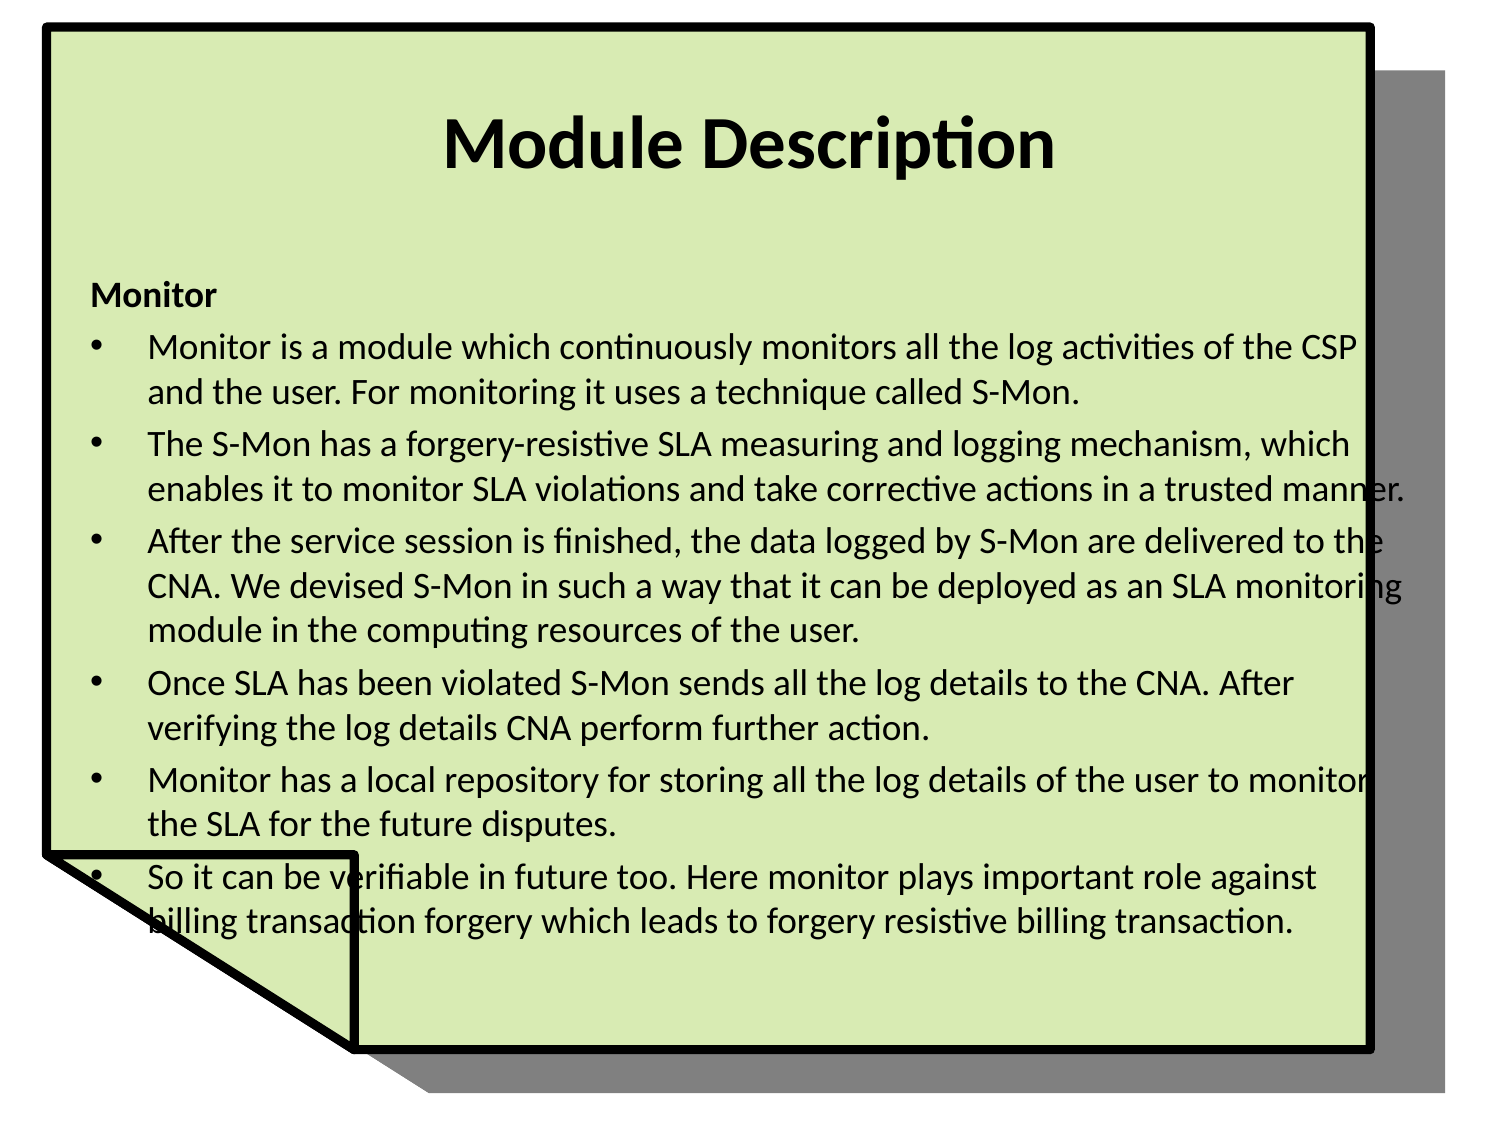

# Module Description
Monitor
Monitor is a module which continuously monitors all the log activities of the CSP and the user. For monitoring it uses a technique called S-Mon.
The S-Mon has a forgery-resistive SLA measuring and logging mechanism, which enables it to monitor SLA violations and take corrective actions in a trusted manner.
After the service session is finished, the data logged by S-Mon are delivered to the CNA. We devised S-Mon in such a way that it can be deployed as an SLA monitoring module in the computing resources of the user.
Once SLA has been violated S-Mon sends all the log details to the CNA. After verifying the log details CNA perform further action.
Monitor has a local repository for storing all the log details of the user to monitor the SLA for the future disputes.
So it can be verifiable in future too. Here monitor plays important role against billing transaction forgery which leads to forgery resistive billing transaction.